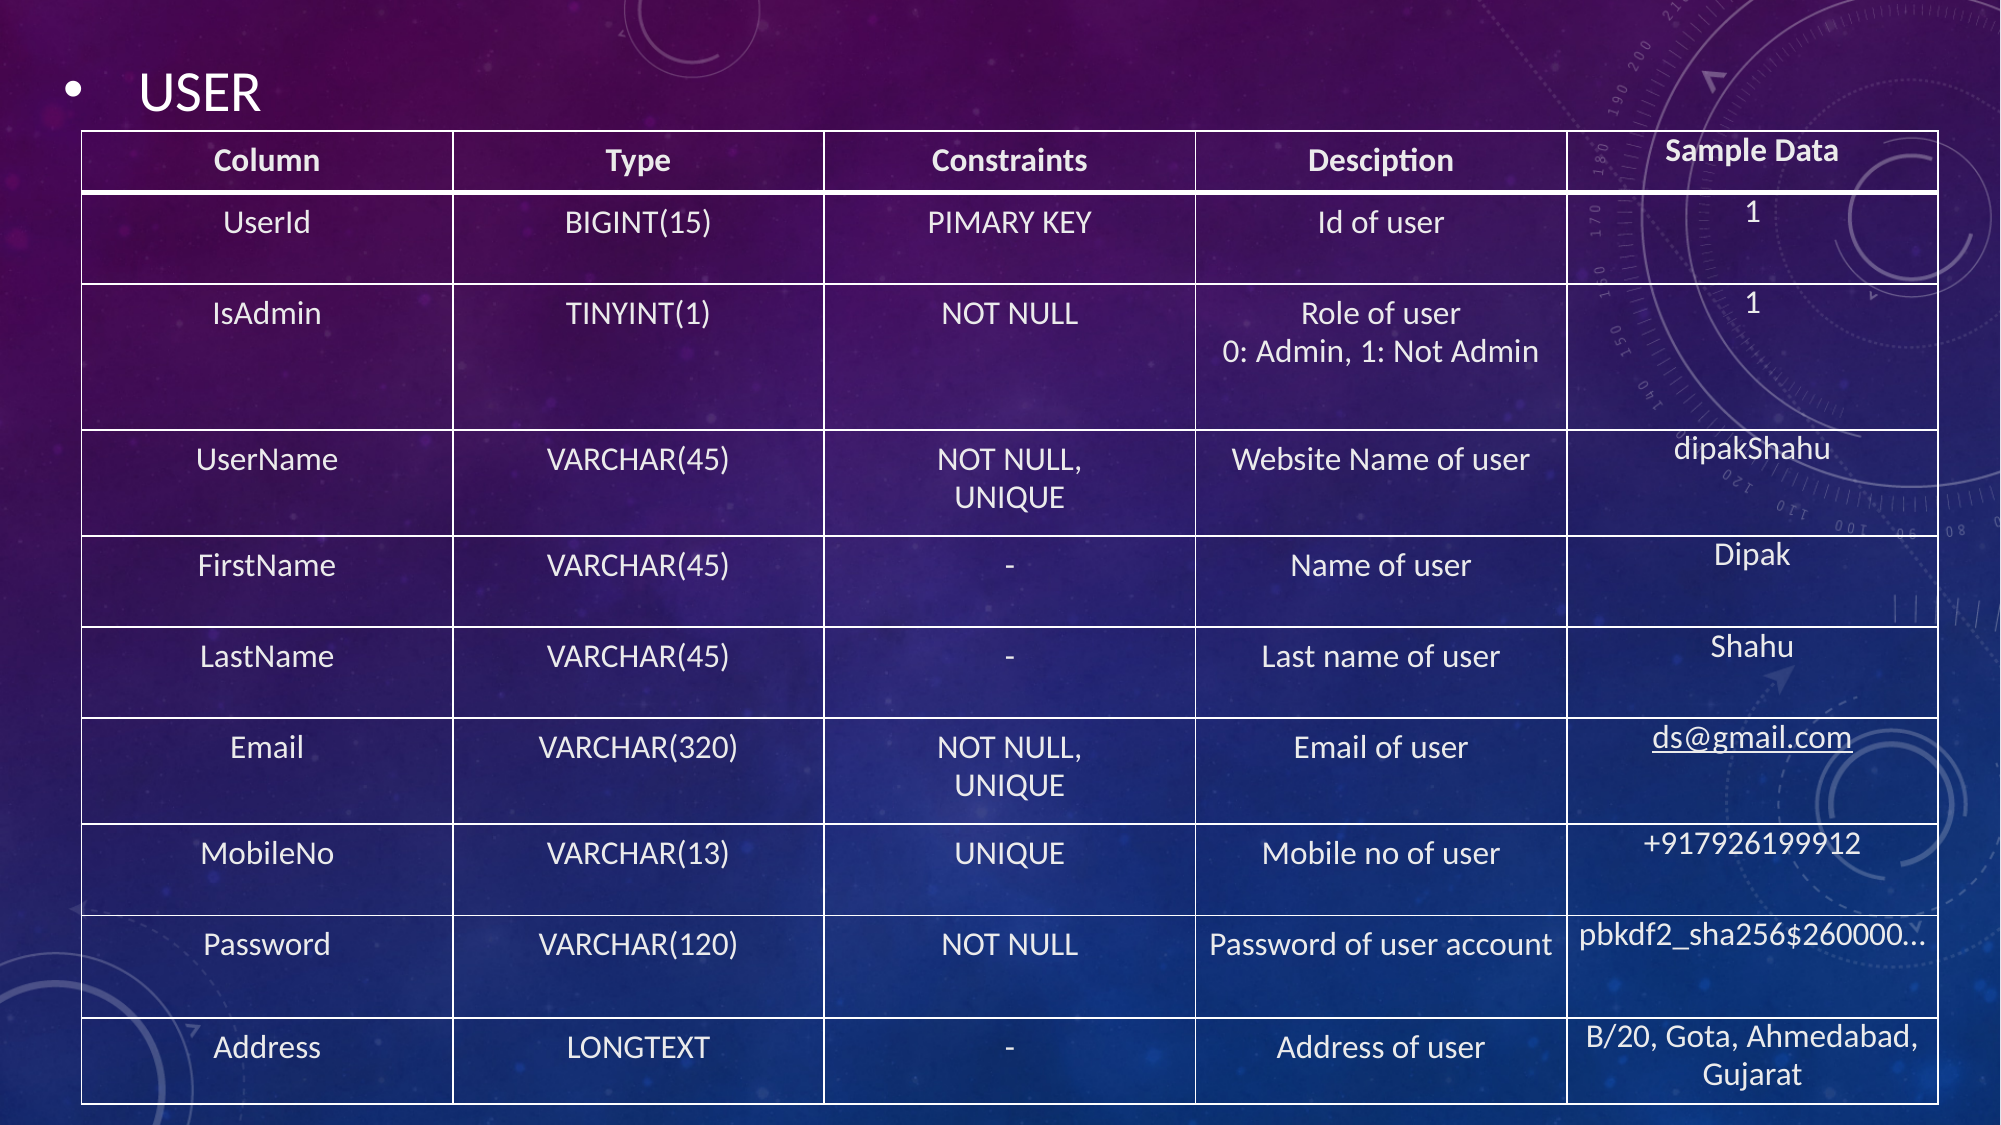

# USER
| Column | Type | Constraints | Desciption | Sample Data |
| --- | --- | --- | --- | --- |
| UserId | BIGINT(15) | PIMARY KEY | Id of user | 1 |
| IsAdmin | TINYINT(1) | NOT NULL | Role of user 0: Admin, 1: Not Admin | 1 |
| UserName | VARCHAR(45) | NOT NULL, UNIQUE | Website Name of user | dipakShahu |
| FirstName | VARCHAR(45) | - | Name of user | Dipak |
| LastName | VARCHAR(45) | - | Last name of user | Shahu |
| Email | VARCHAR(320) | NOT NULL, UNIQUE | Email of user | ds@gmail.com |
| MobileNo | VARCHAR(13) | UNIQUE | Mobile no of user | +917926199912 |
| Password | VARCHAR(120) | NOT NULL | Password of user account | pbkdf2\_sha256$260000… |
| Address | LONGTEXT | - | Address of user | B/20, Gota, Ahmedabad, Gujarat |